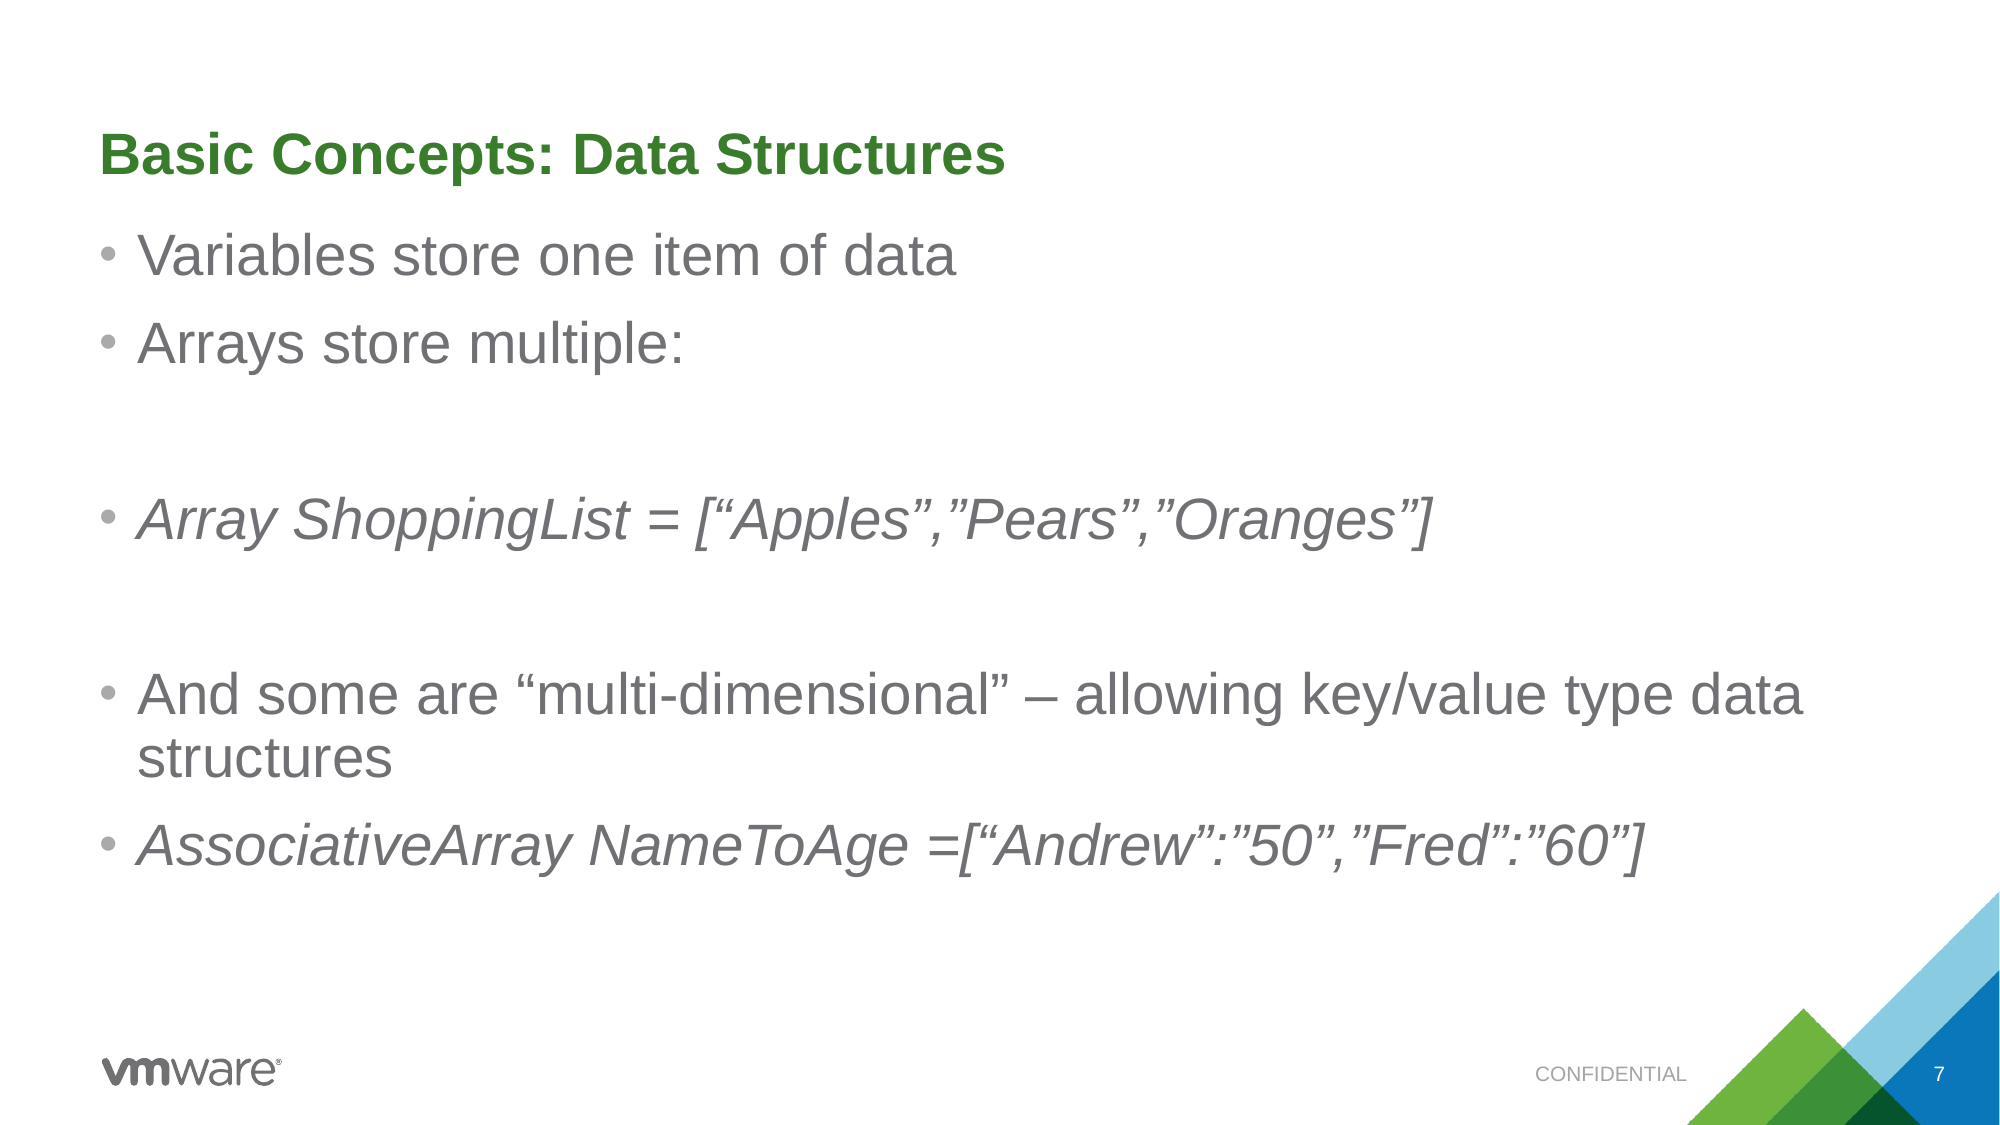

# Basic Concepts: Data Structures
Variables store one item of data
Arrays store multiple:

Array ShoppingList = [“Apples”,”Pears”,”Oranges”]

And some are “multi-dimensional” – allowing key/value type data structures
AssociativeArray NameToAge =[“Andrew”:”50”,”Fred”:”60”]
CONFIDENTIAL
7